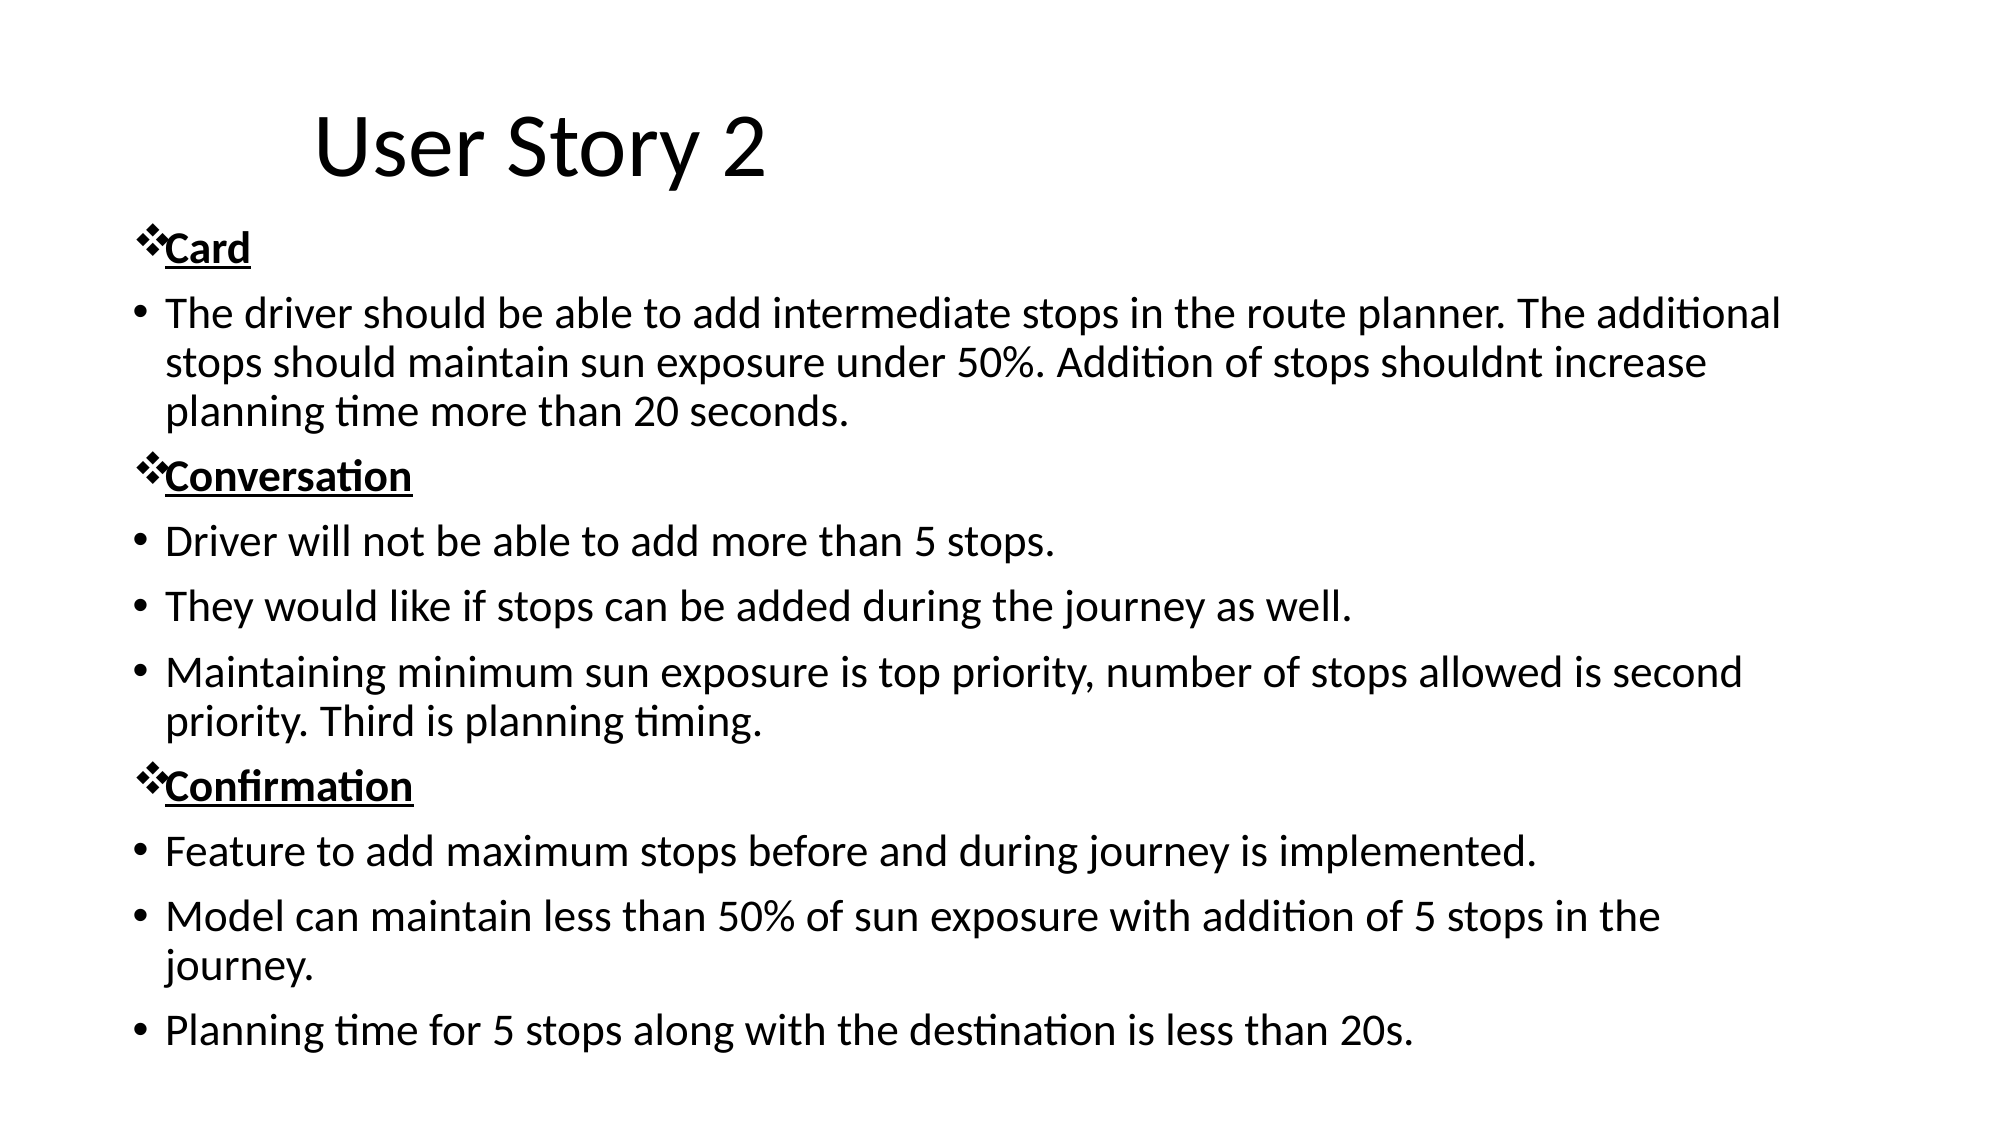

# User Story 2
Card
The driver should be able to add intermediate stops in the route planner. The additional stops should maintain sun exposure under 50%. Addition of stops shouldnt increase planning time more than 20 seconds.
Conversation
Driver will not be able to add more than 5 stops.
They would like if stops can be added during the journey as well.
Maintaining minimum sun exposure is top priority, number of stops allowed is second priority. Third is planning timing.
Confirmation
Feature to add maximum stops before and during journey is implemented.
Model can maintain less than 50% of sun exposure with addition of 5 stops in the journey.
Planning time for 5 stops along with the destination is less than 20s.